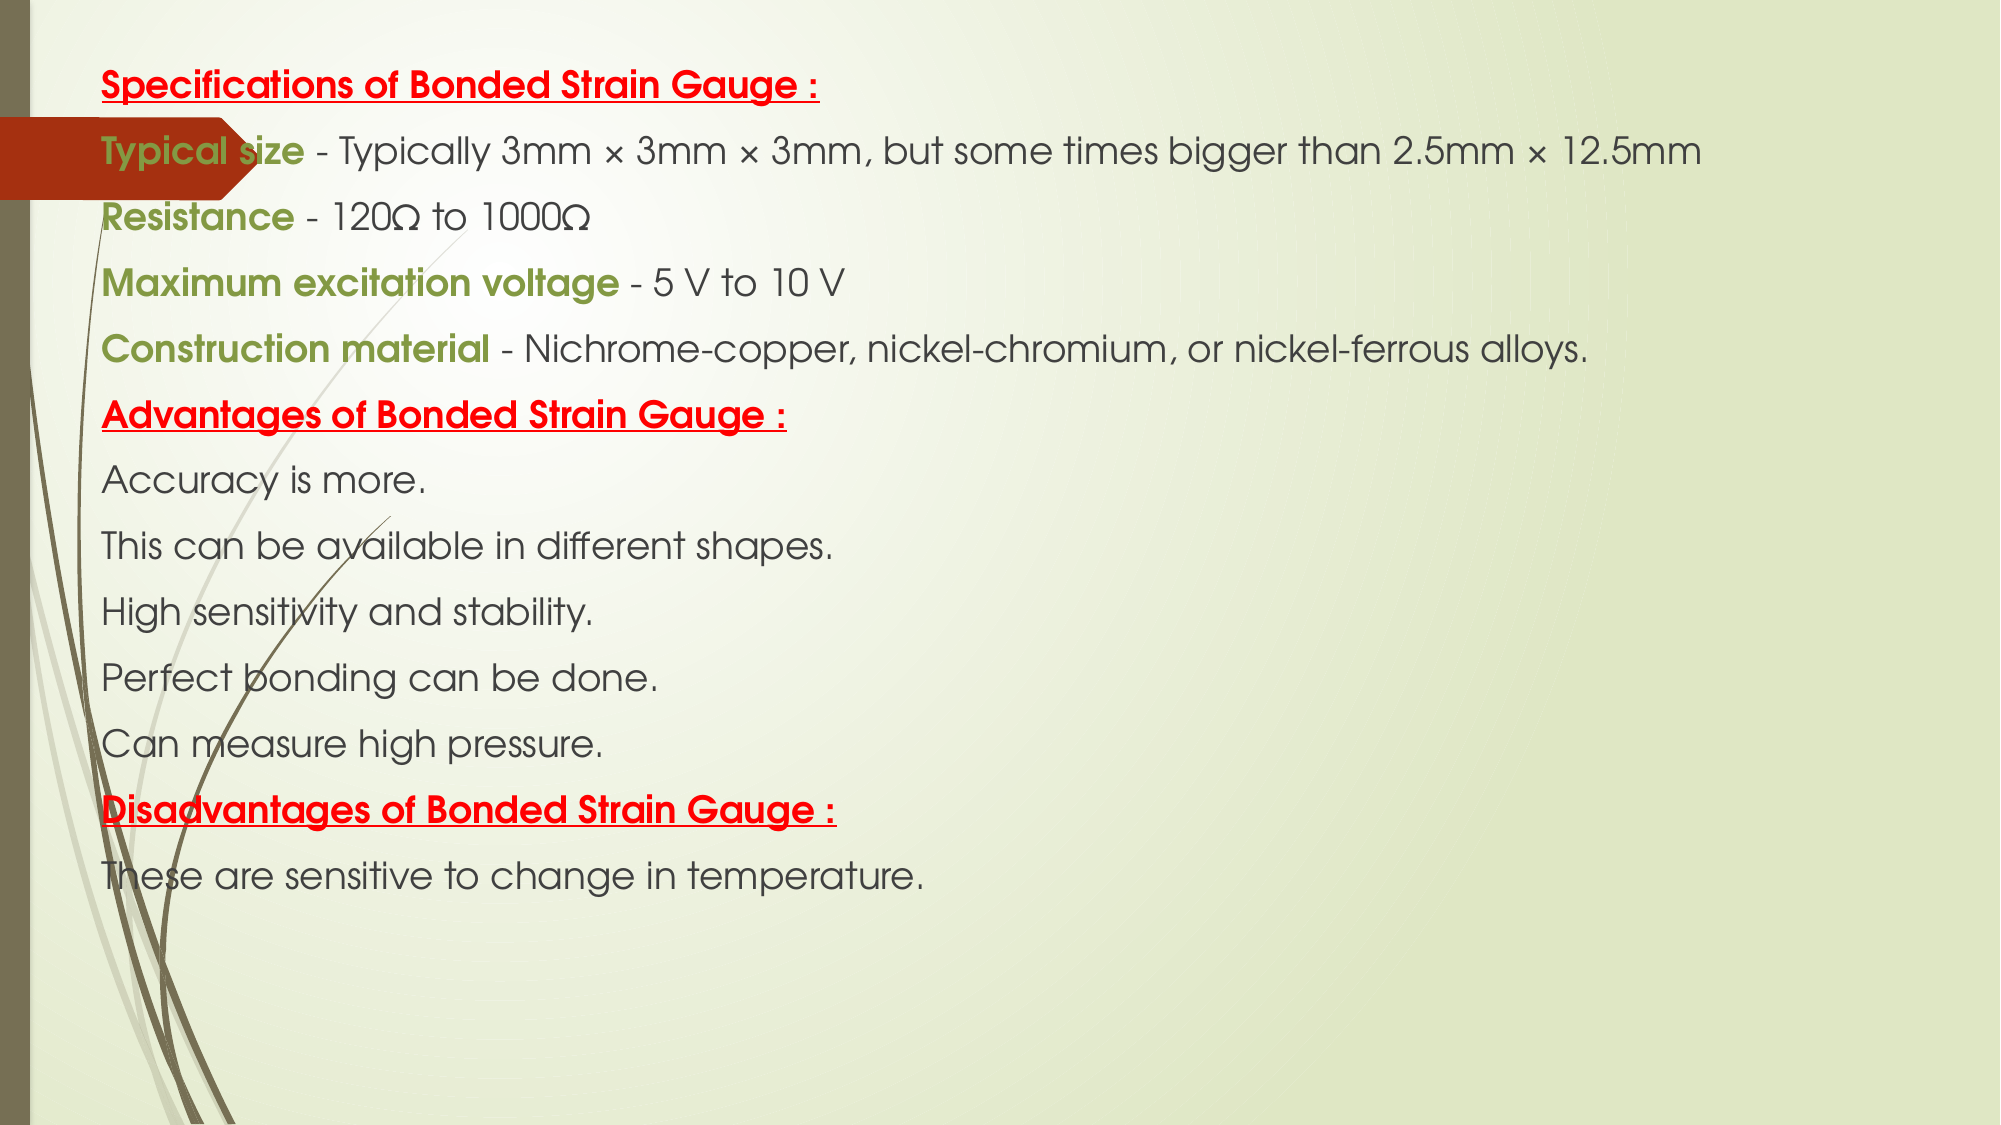

Specifications of Bonded Strain Gauge :
Typical size - Typically 3mm × 3mm × 3mm, but some times bigger than 2.5mm × 12.5mm
Resistance - 120Ω to 1000Ω
Maximum excitation voltage - 5 V to 10 V
Construction material - Nichrome-copper, nickel-chromium, or nickel-ferrous alloys.
Advantages of Bonded Strain Gauge :
Accuracy is more.
This can be available in different shapes.
High sensitivity and stability.
Perfect bonding can be done.
Can measure high pressure.
Disadvantages of Bonded Strain Gauge :
These are sensitive to change in temperature.